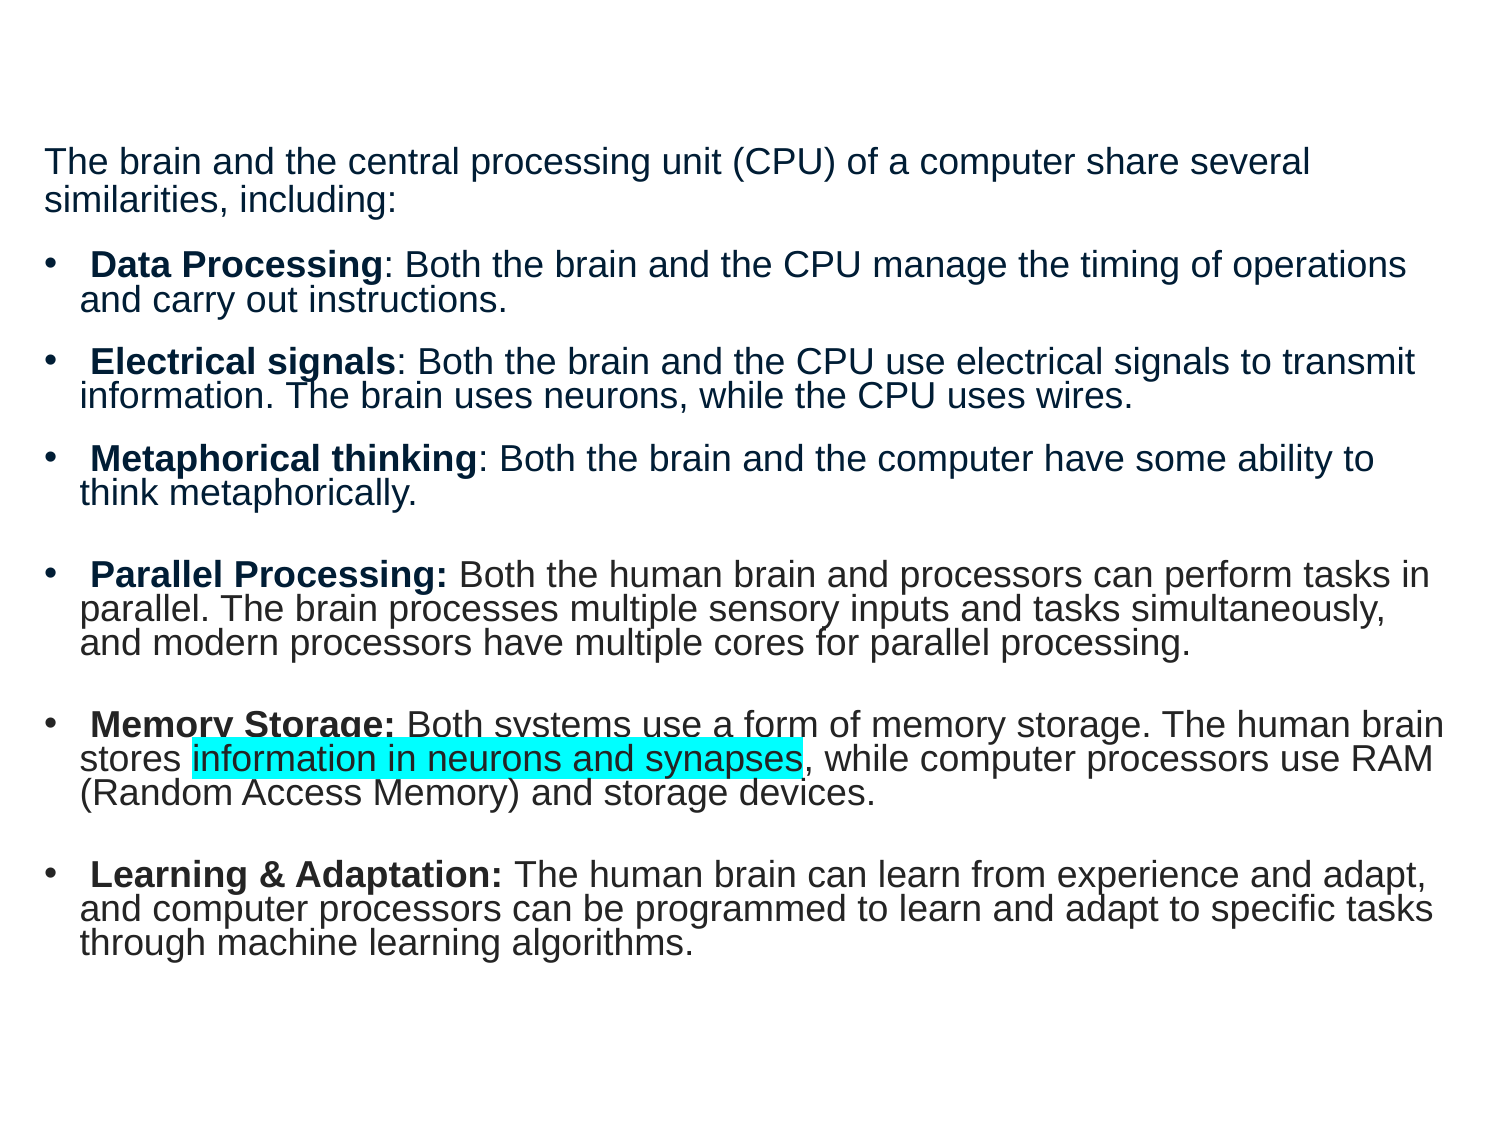

The brain and the central processing unit (CPU) of a computer share several similarities, including:
 Data Processing: Both the brain and the CPU manage the timing of operations and carry out instructions.
 Electrical signals: Both the brain and the CPU use electrical signals to transmit information. The brain uses neurons, while the CPU uses wires.
 Metaphorical thinking: Both the brain and the computer have some ability to think metaphorically.
 Parallel Processing: Both the human brain and processors can perform tasks in parallel. The brain processes multiple sensory inputs and tasks simultaneously, and modern processors have multiple cores for parallel processing.
 Memory Storage: Both systems use a form of memory storage. The human brain stores information in neurons and synapses, while computer processors use RAM (Random Access Memory) and storage devices.
 Learning & Adaptation: The human brain can learn from experience and adapt, and computer processors can be programmed to learn and adapt to specific tasks through machine learning algorithms.